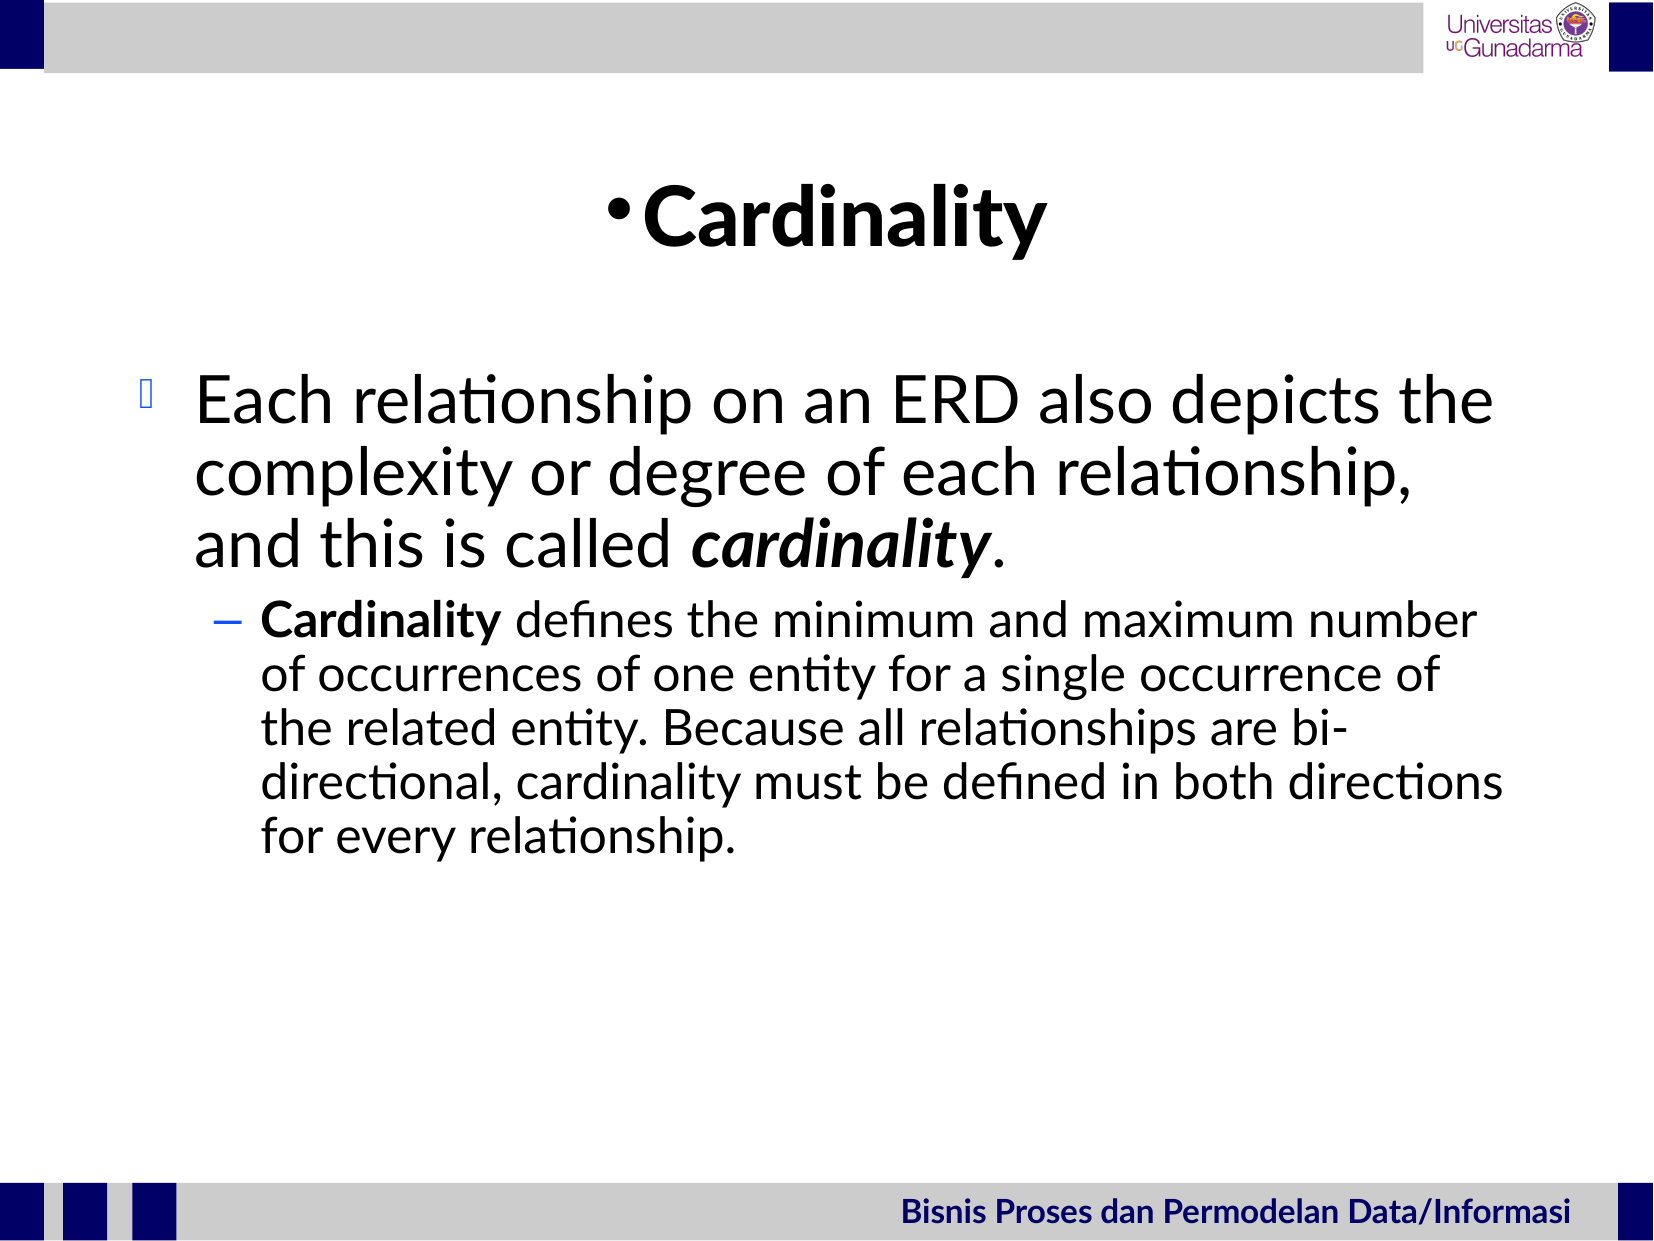

Cardinality
Each relationship on an ERD also depicts the complexity or degree of each relationship, and this is called cardinality.
Cardinality defines the minimum and maximum number of occurrences of one entity for a single occurrence of the related entity. Because all relationships are bi-directional, cardinality must be defined in both directions for every relationship.